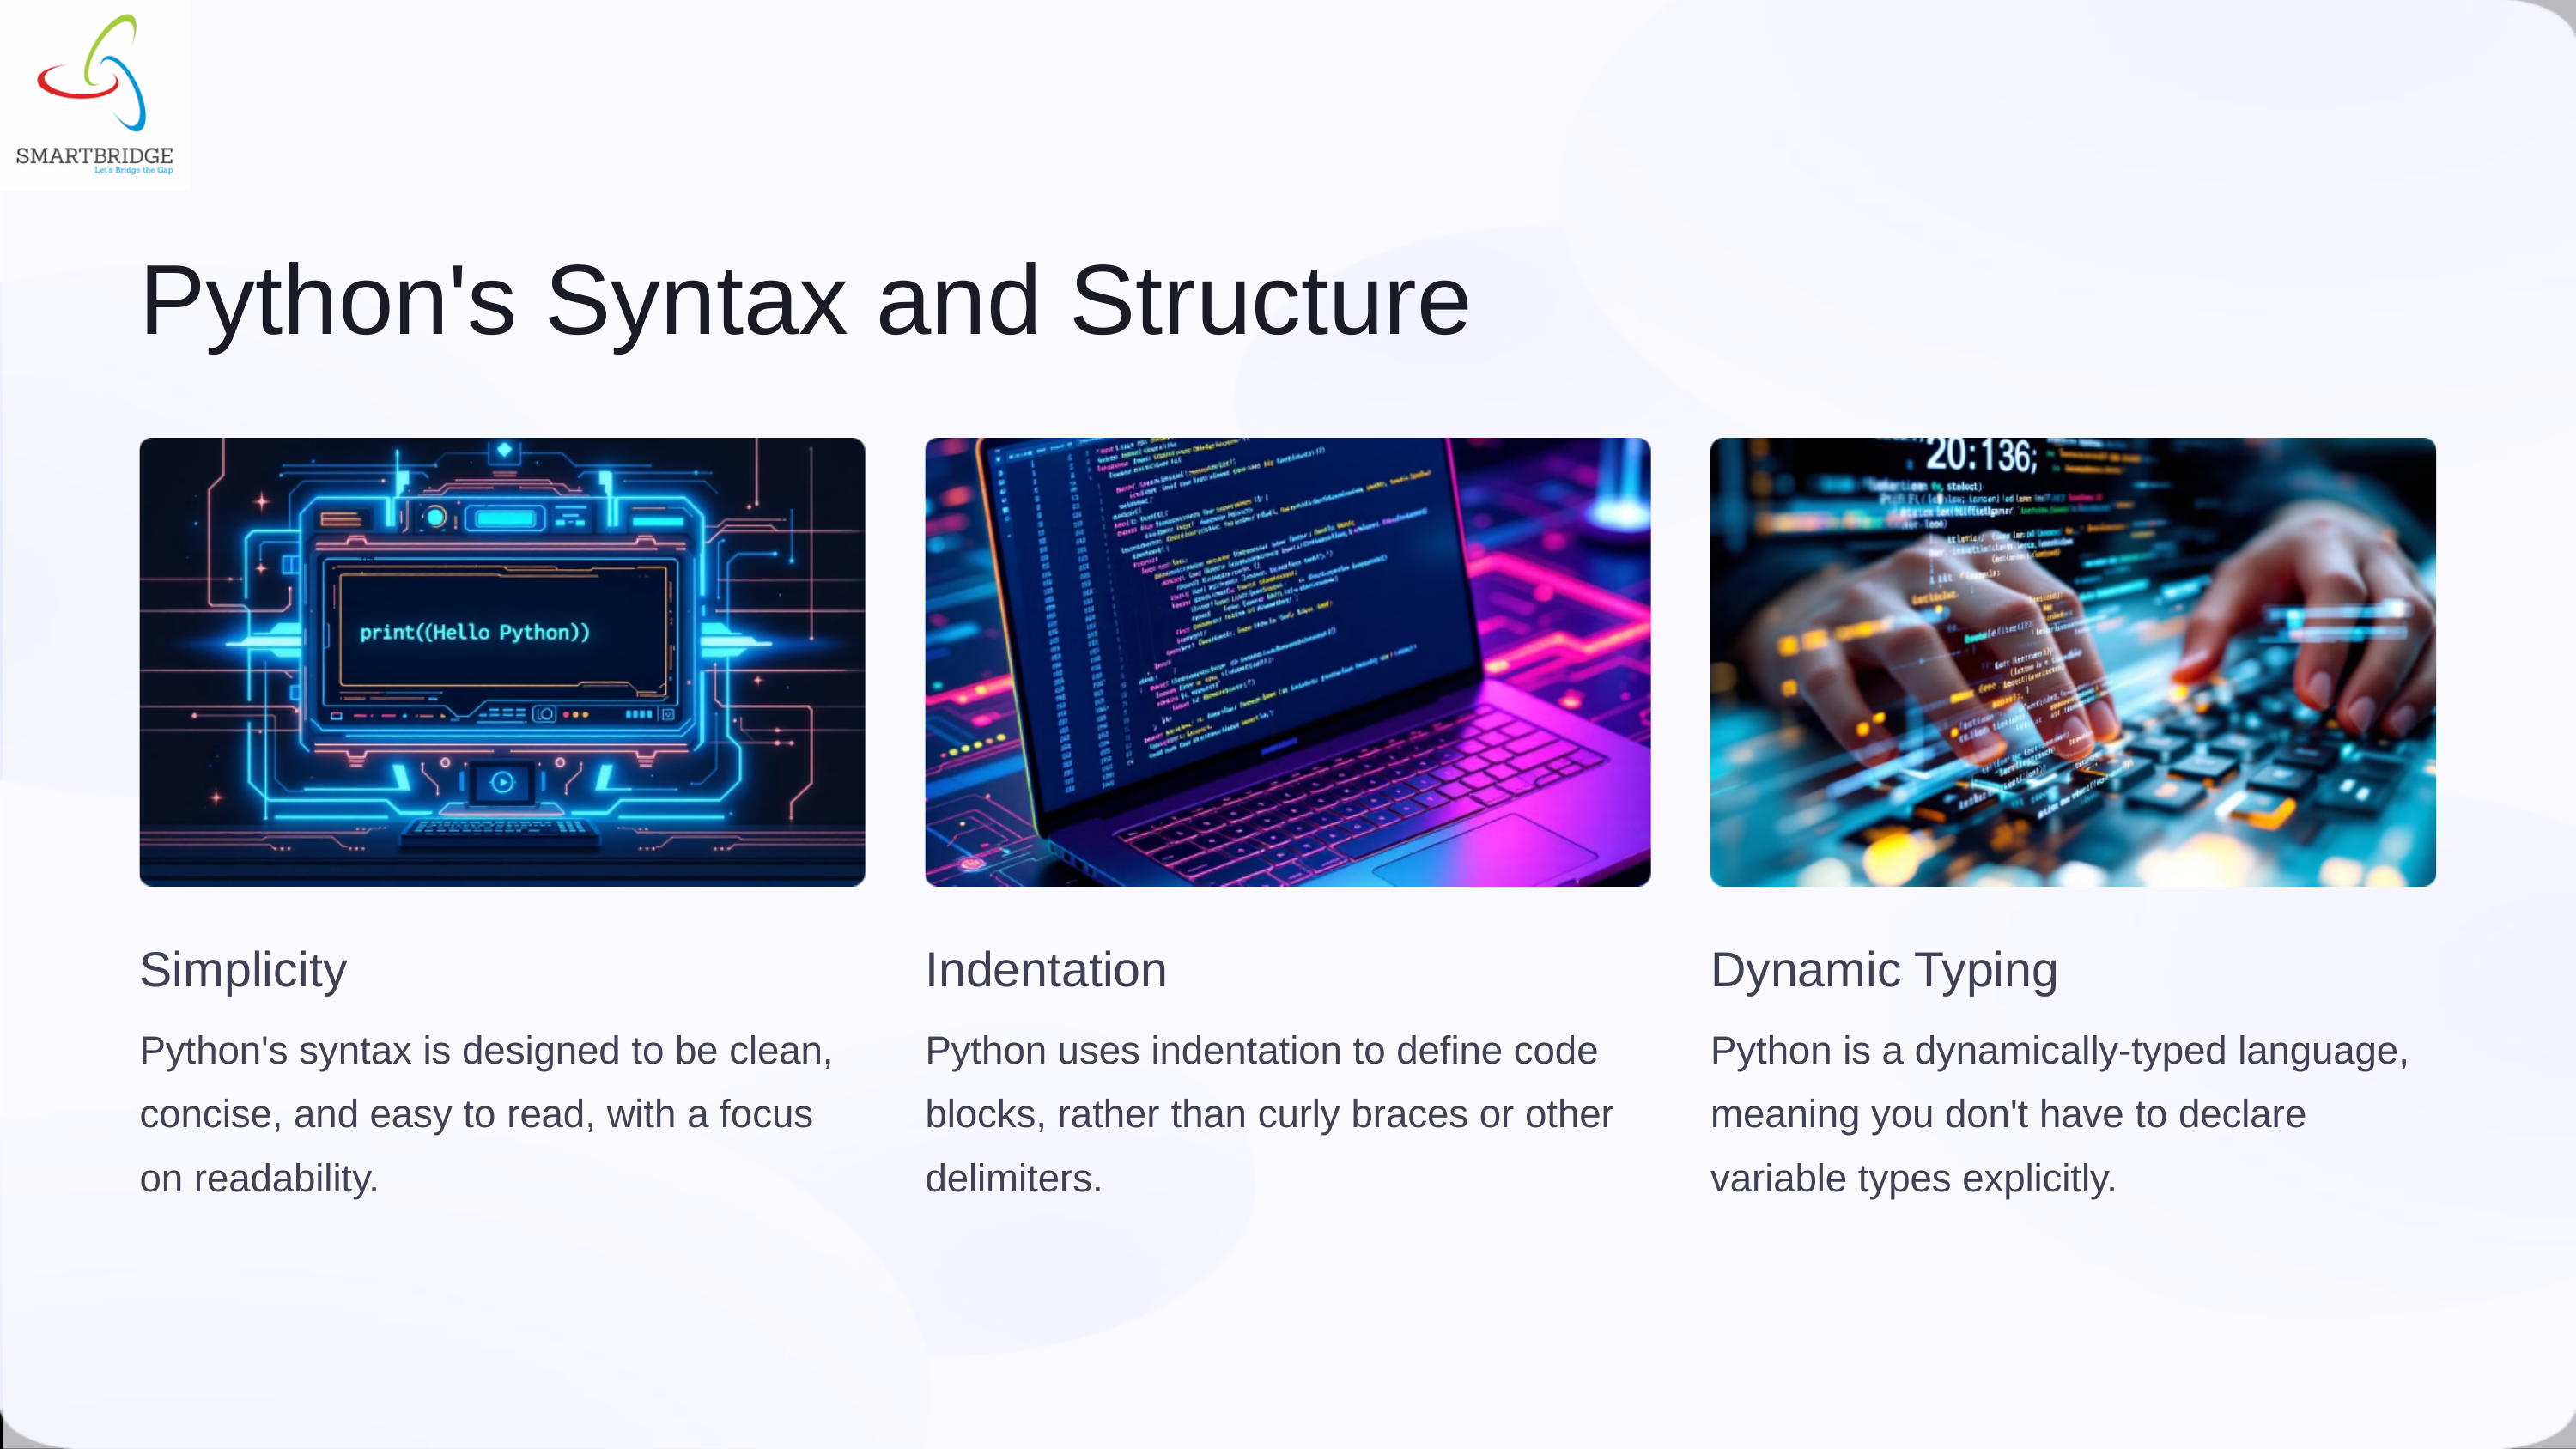

Python's Syntax and Structure

Simplicity
Dynamic Typing
Indentation
Python's syntax is designed to be clean, concise, and easy to read, with a focus on readability.
Python is a dynamically-typed language, meaning you don't have to declare variable types explicitly.
Python uses indentation to define code blocks, rather than curly braces or other delimiters.